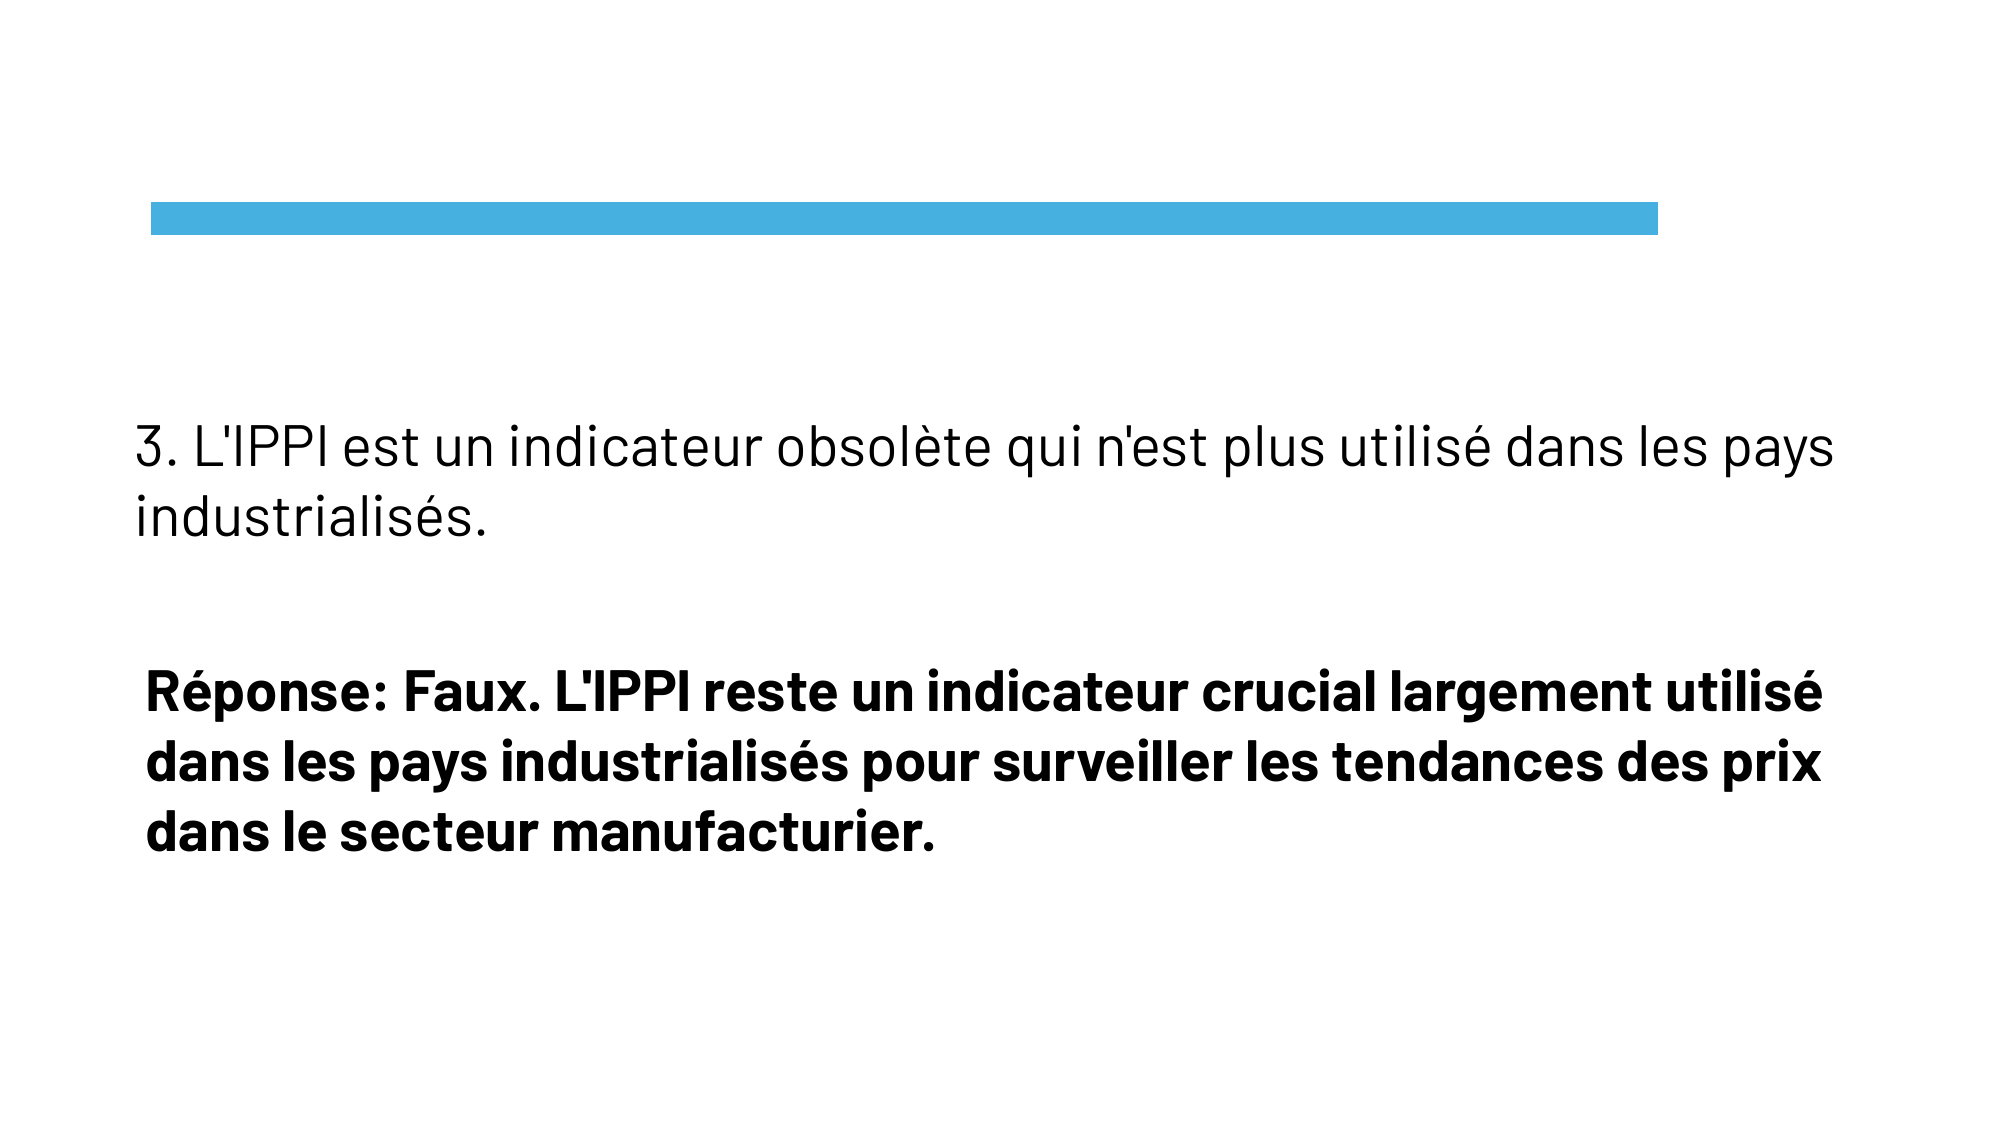

3. L'IPPI est un indicateur obsolète qui n'est plus utilisé dans les pays industrialisés.
Réponse: Faux. L'IPPI reste un indicateur crucial largement utilisé dans les pays industrialisés pour surveiller les tendances des prix dans le secteur manufacturier.